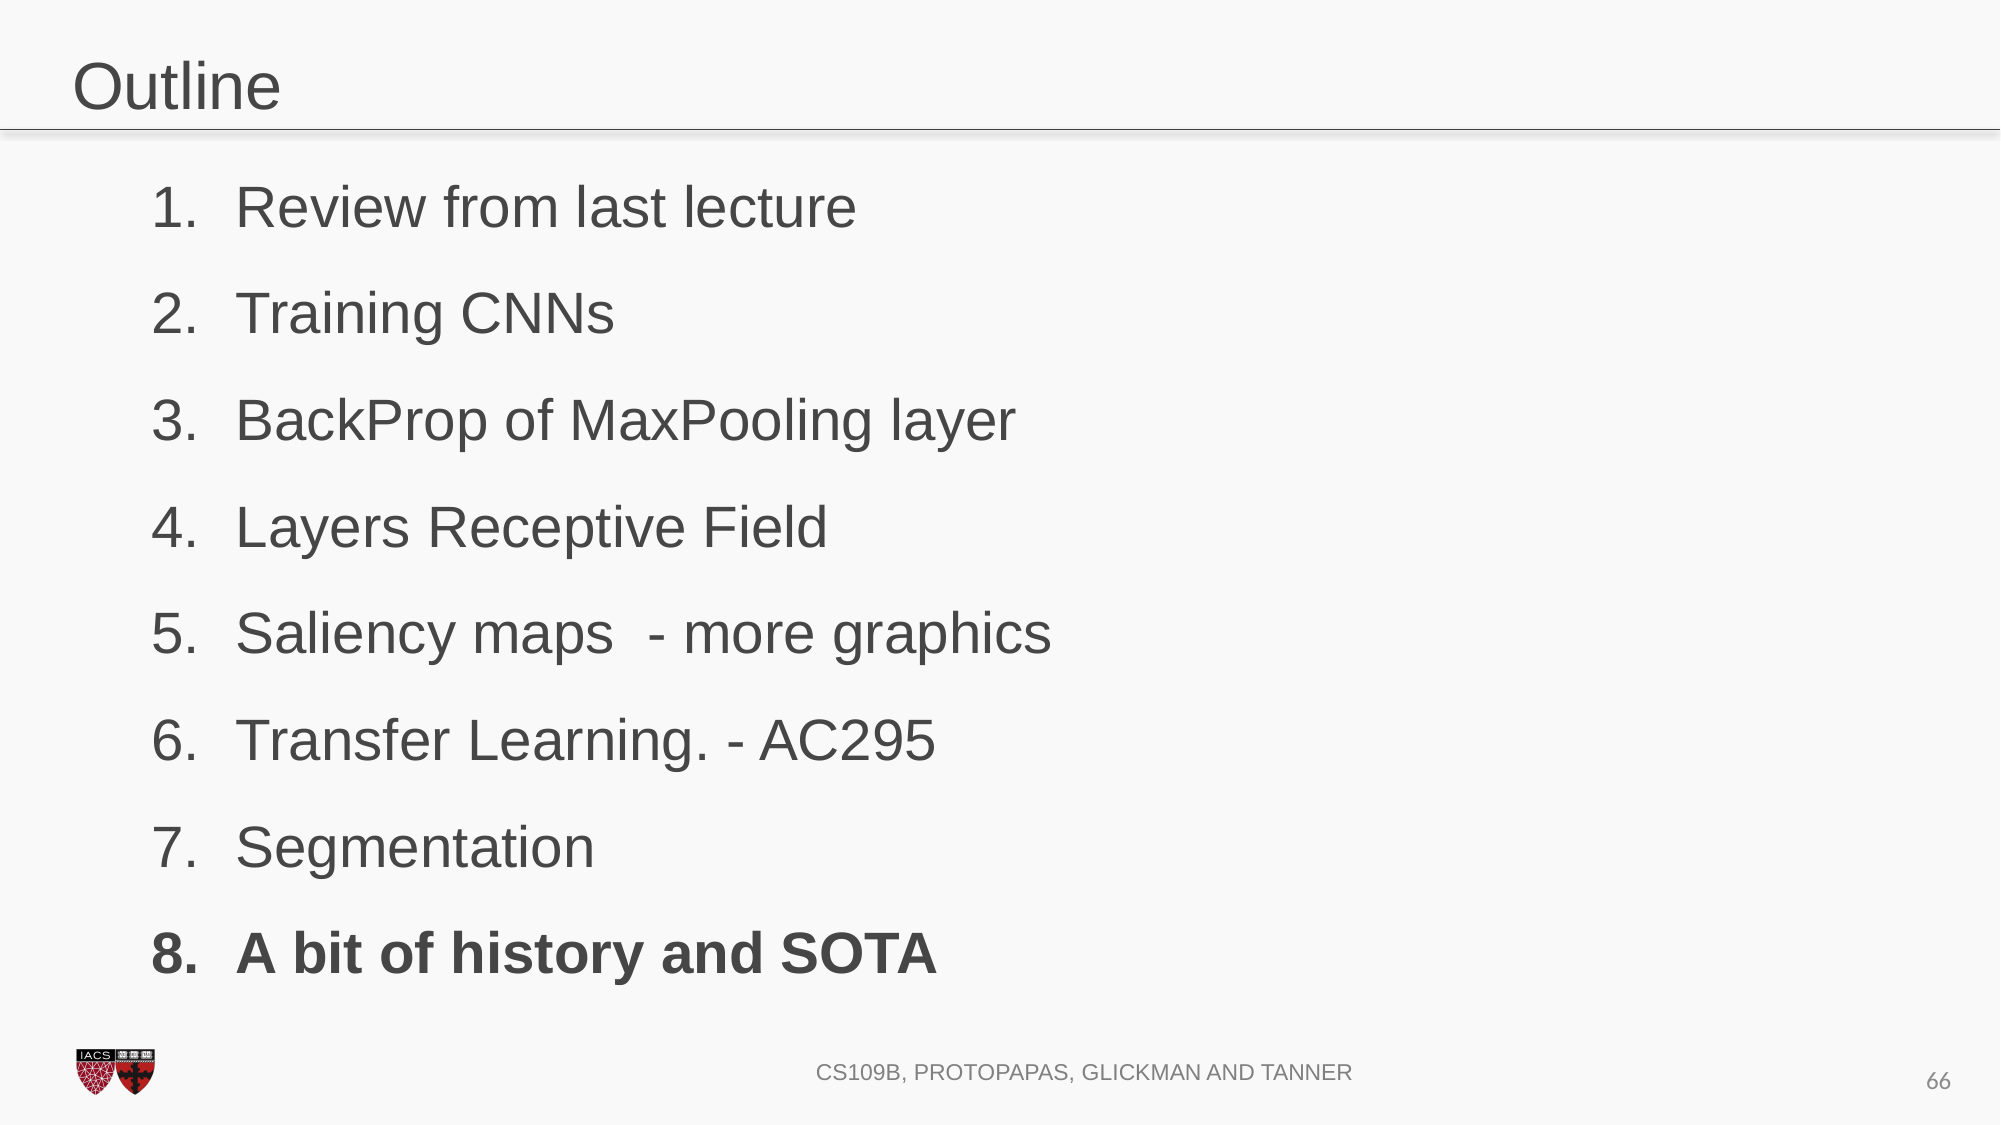

# Outline
Review from last lecture
Training CNNs
BackProp of MaxPooling layer
Layers Receptive Field
Saliency maps  - more graphics
Transfer Learning. - AC295
Segmentation
A bit of history and SOTA

66